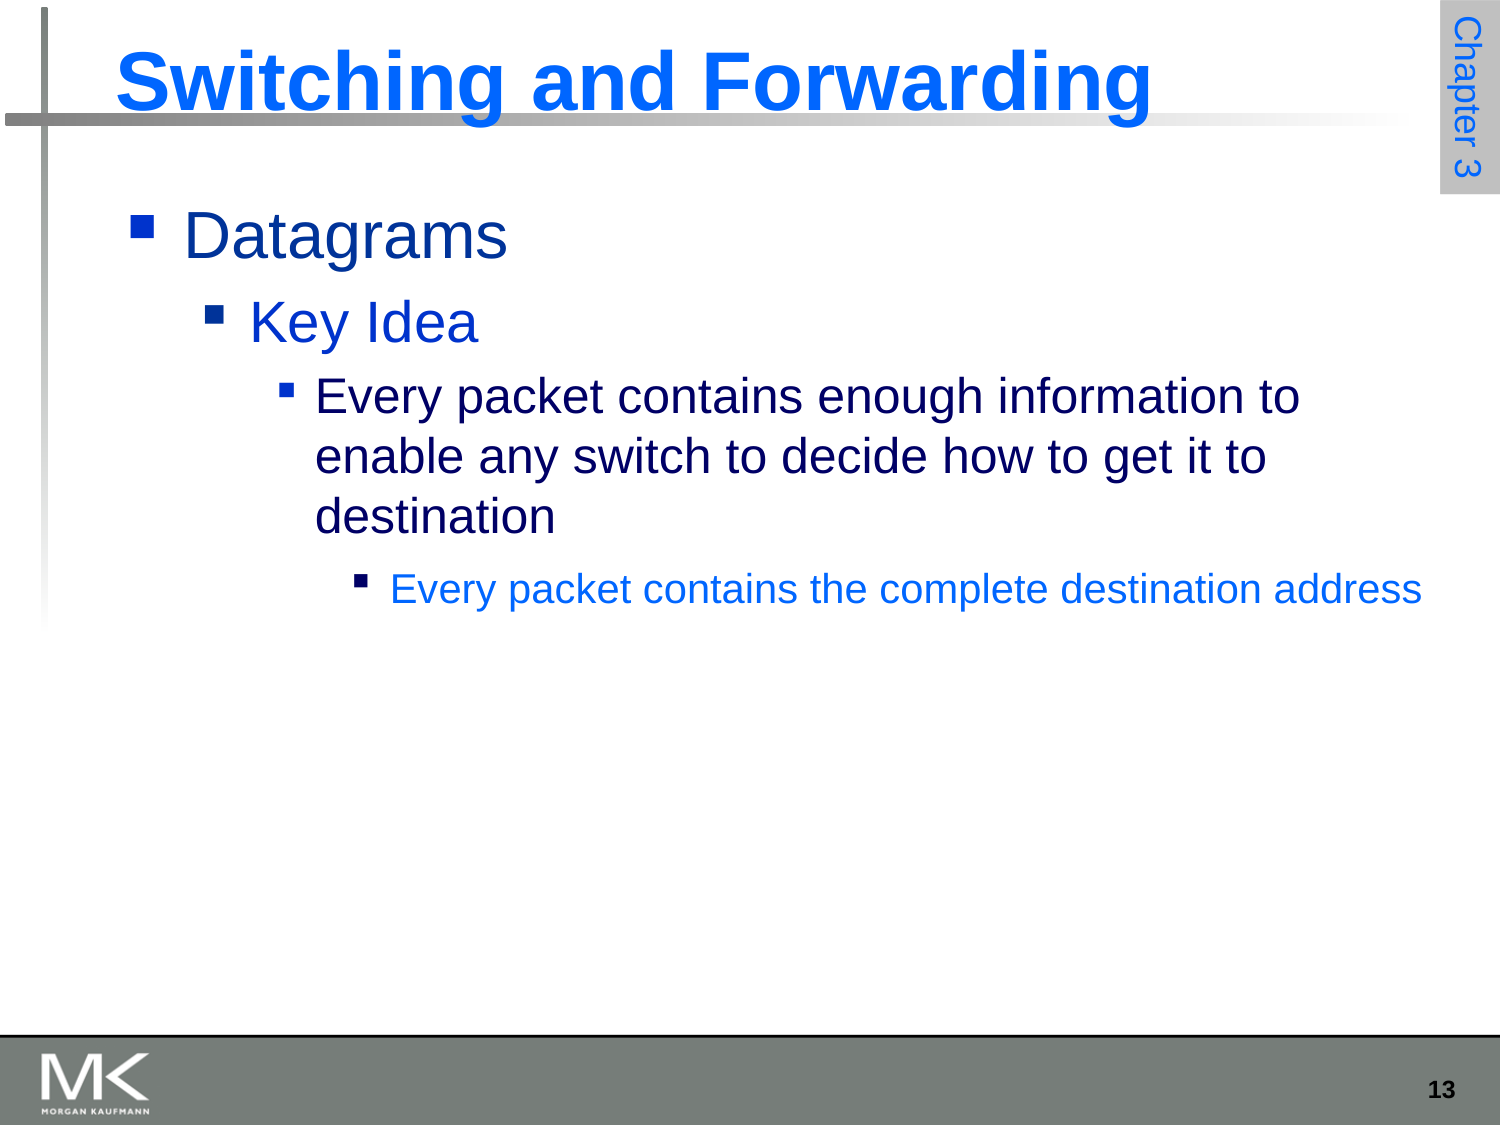

# Switching and Forwarding
Datagrams
Key Idea
Every packet contains enough information to enable any switch to decide how to get it to destination
Every packet contains the complete destination address